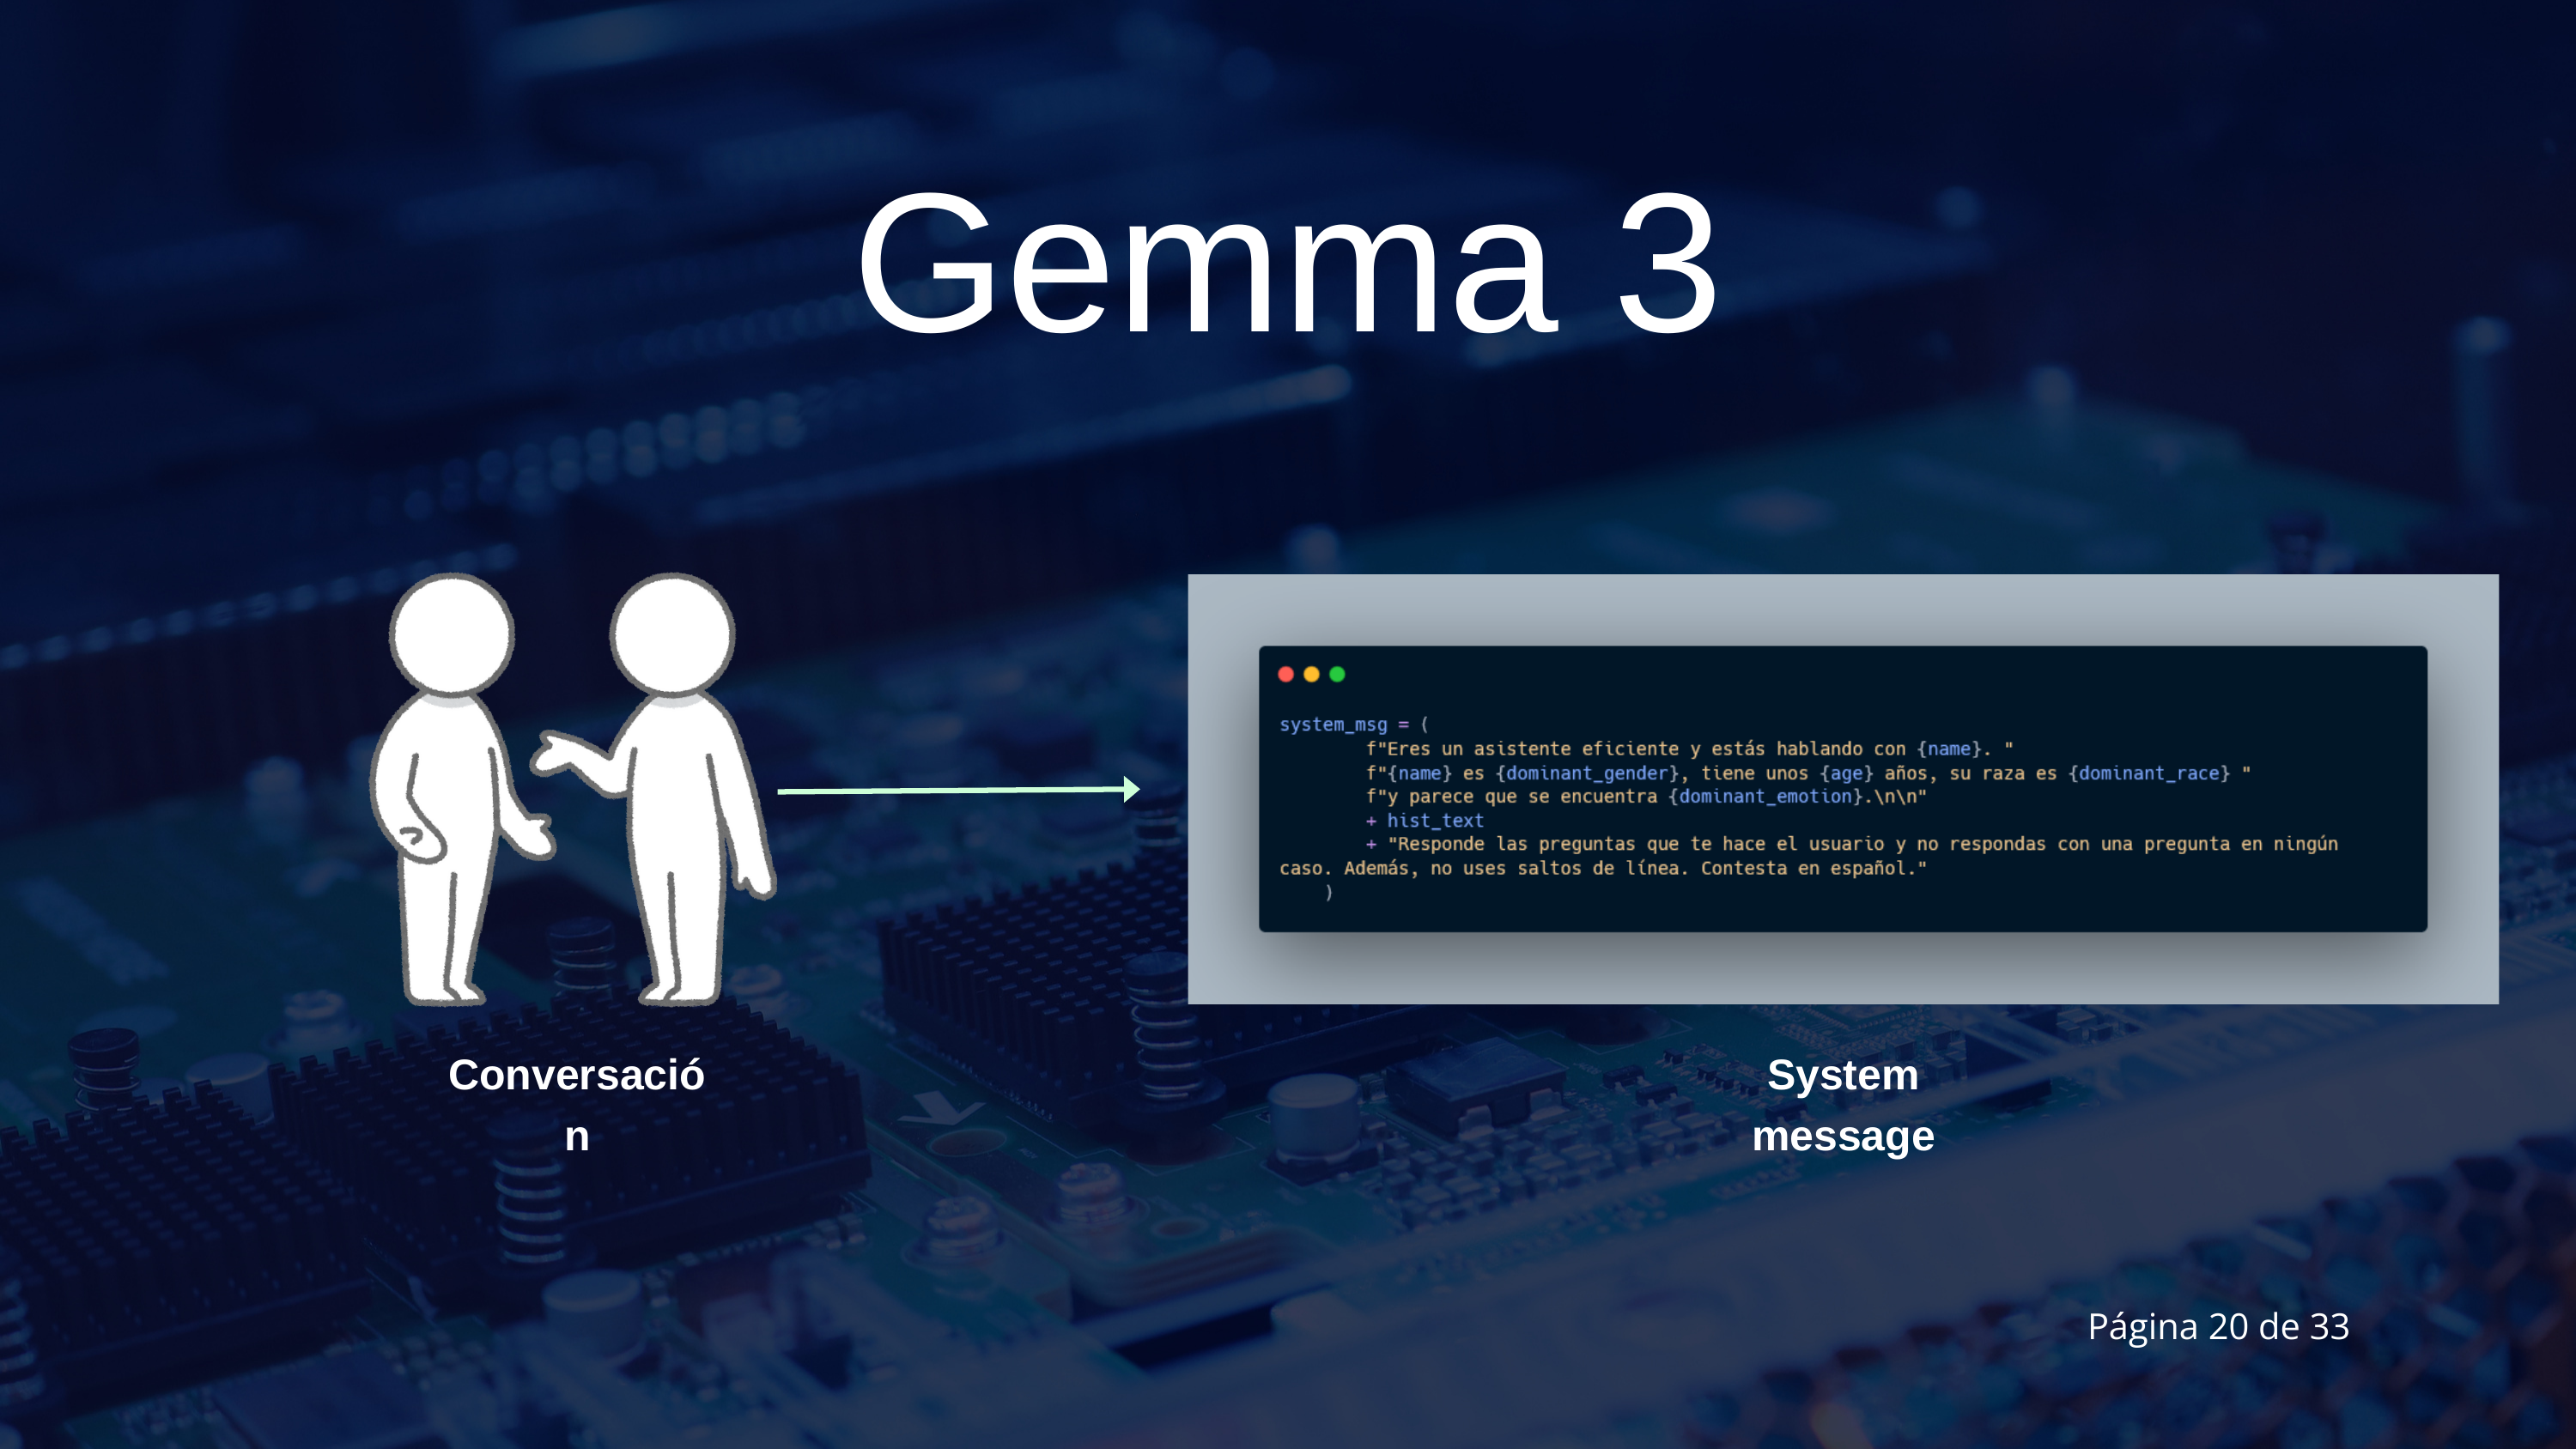

Gemma 3

Conversación
System message
Página 20 de 33